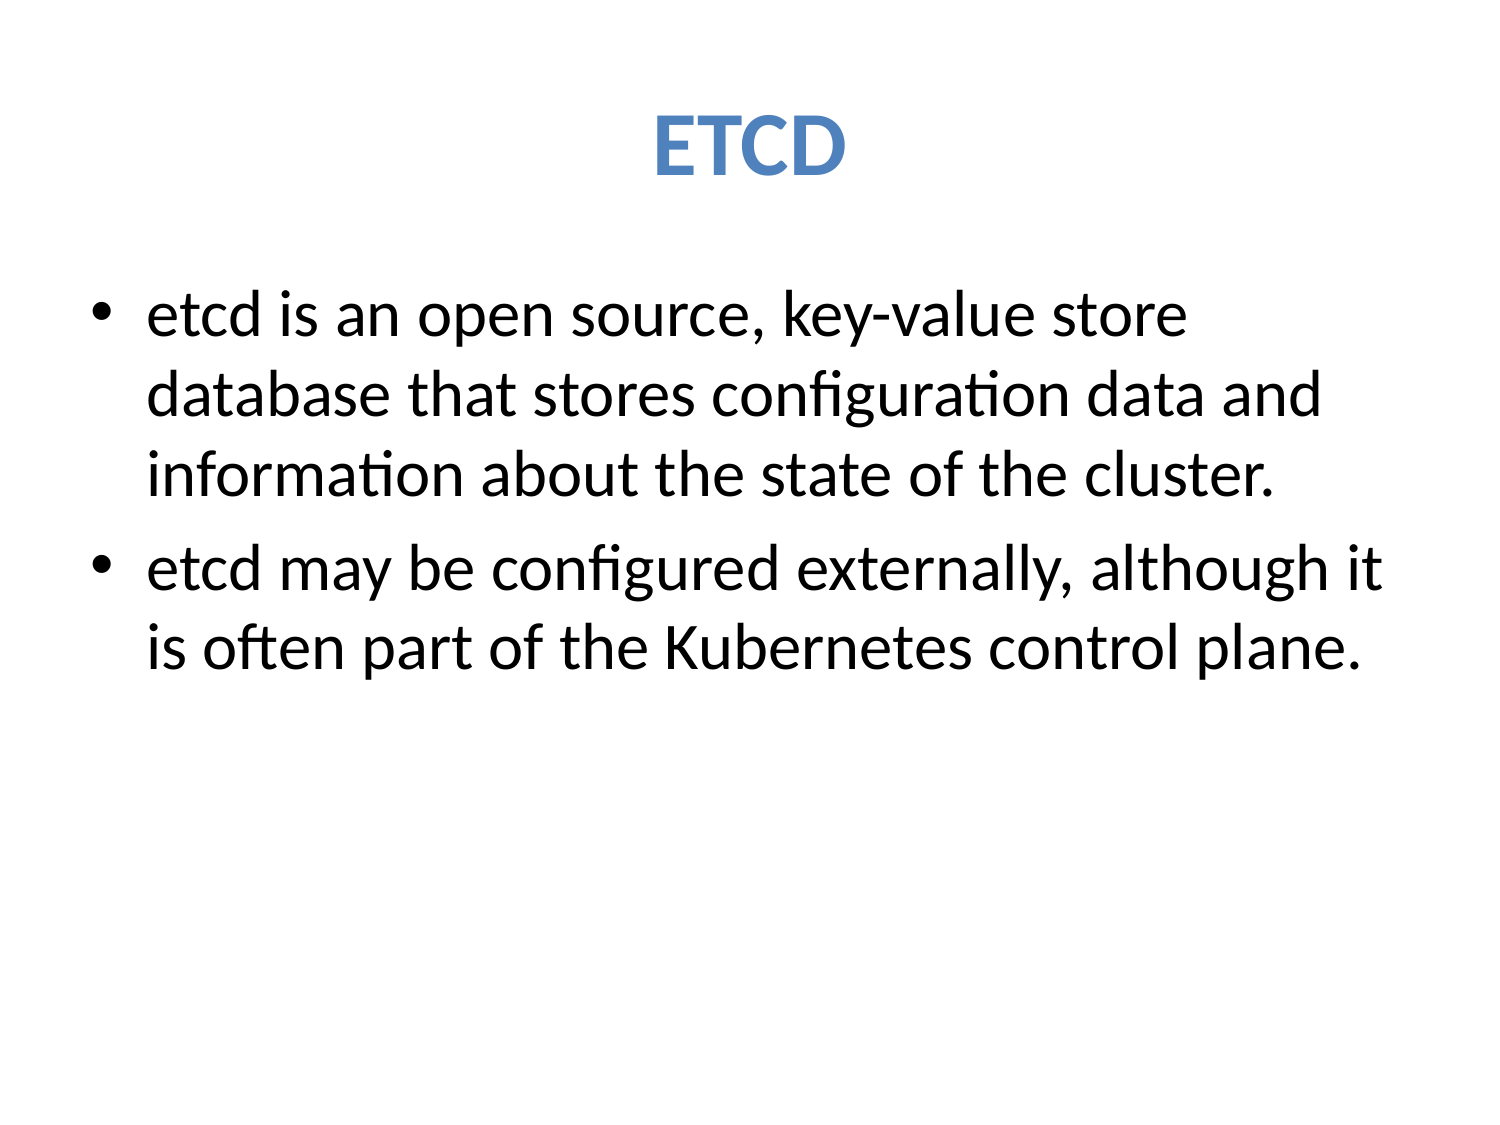

# ETCD
etcd is an open source, key-value store database that stores configuration data and information about the state of the cluster.
etcd may be configured externally, although it is often part of the Kubernetes control plane.